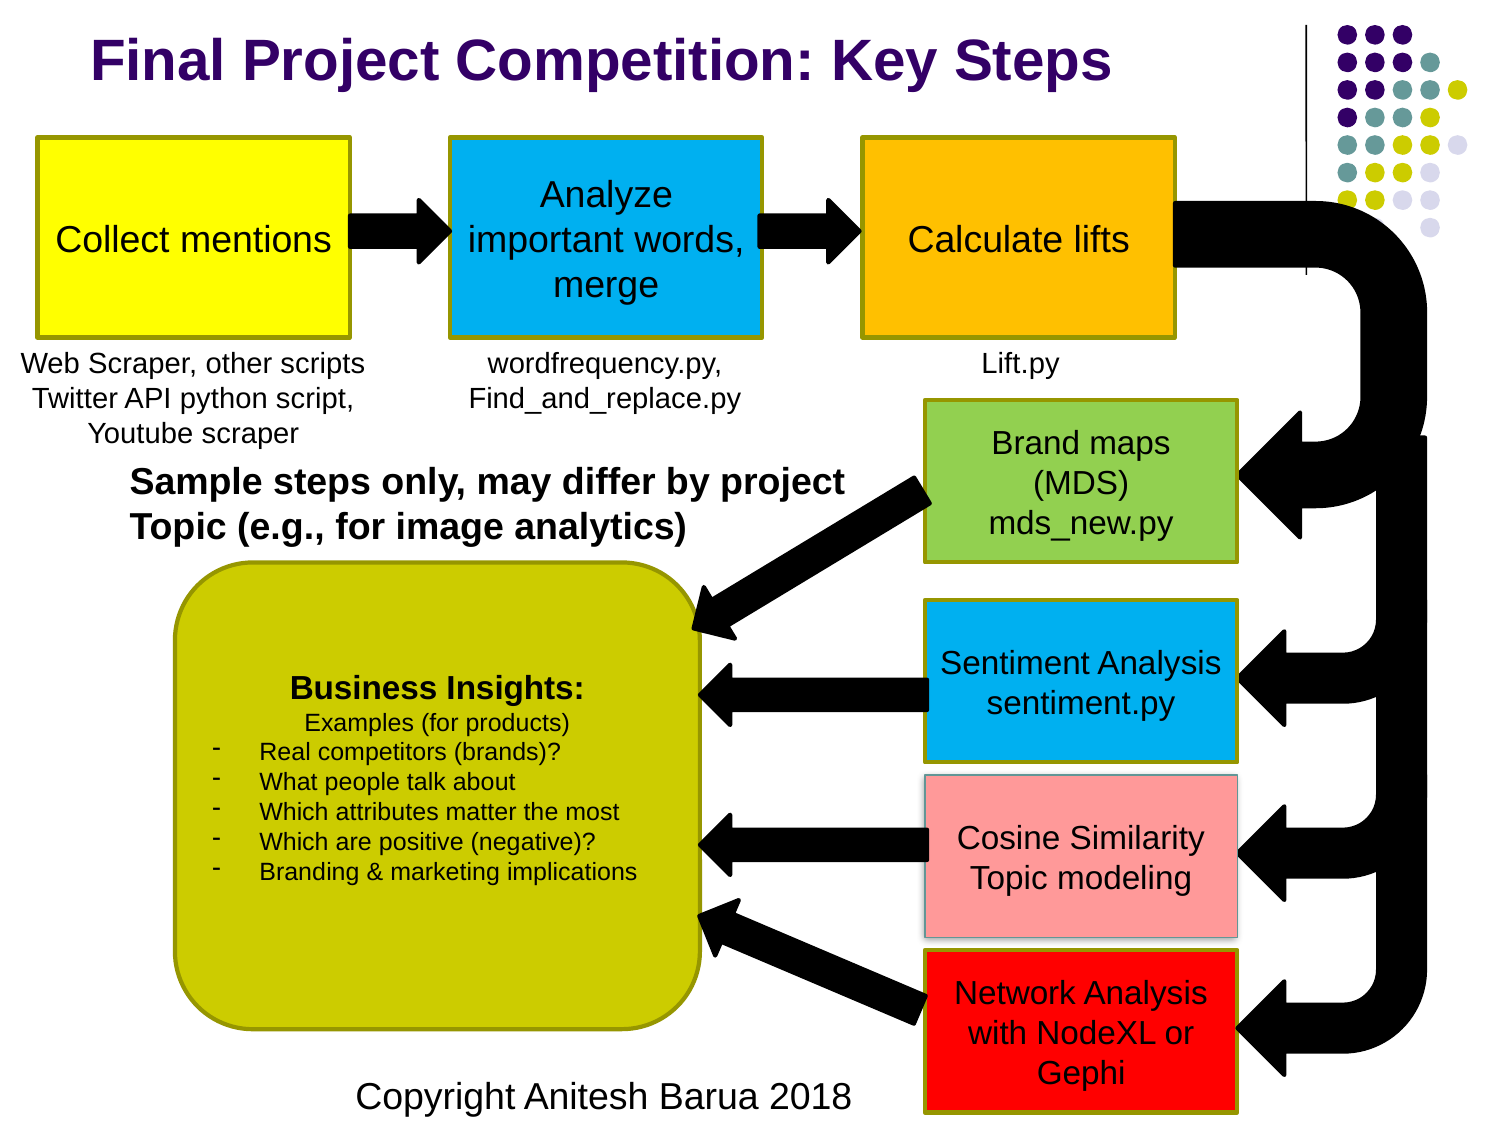

# Final Project Competition: Key Steps
Collect mentions
Analyze important words, merge
Calculate lifts

Web Scraper, other scripts
Twitter API python script,
Youtube scraper
wordfrequency.py,
Find_and_replace.py

Lift.py

Brand maps
(MDS) mds_new.py

Sample steps only, may differ by project
Topic (e.g., for image analytics)

Business Insights:
Examples (for products)
Real competitors (brands)?
What people talk about
Which attributes matter the most
Which are positive (negative)?
Branding & marketing implications

Sentiment Analysis sentiment.py

Cosine Similarity
Topic modeling

Network Analysis with NodeXL or Gephi
Copyright Anitesh Barua 2018